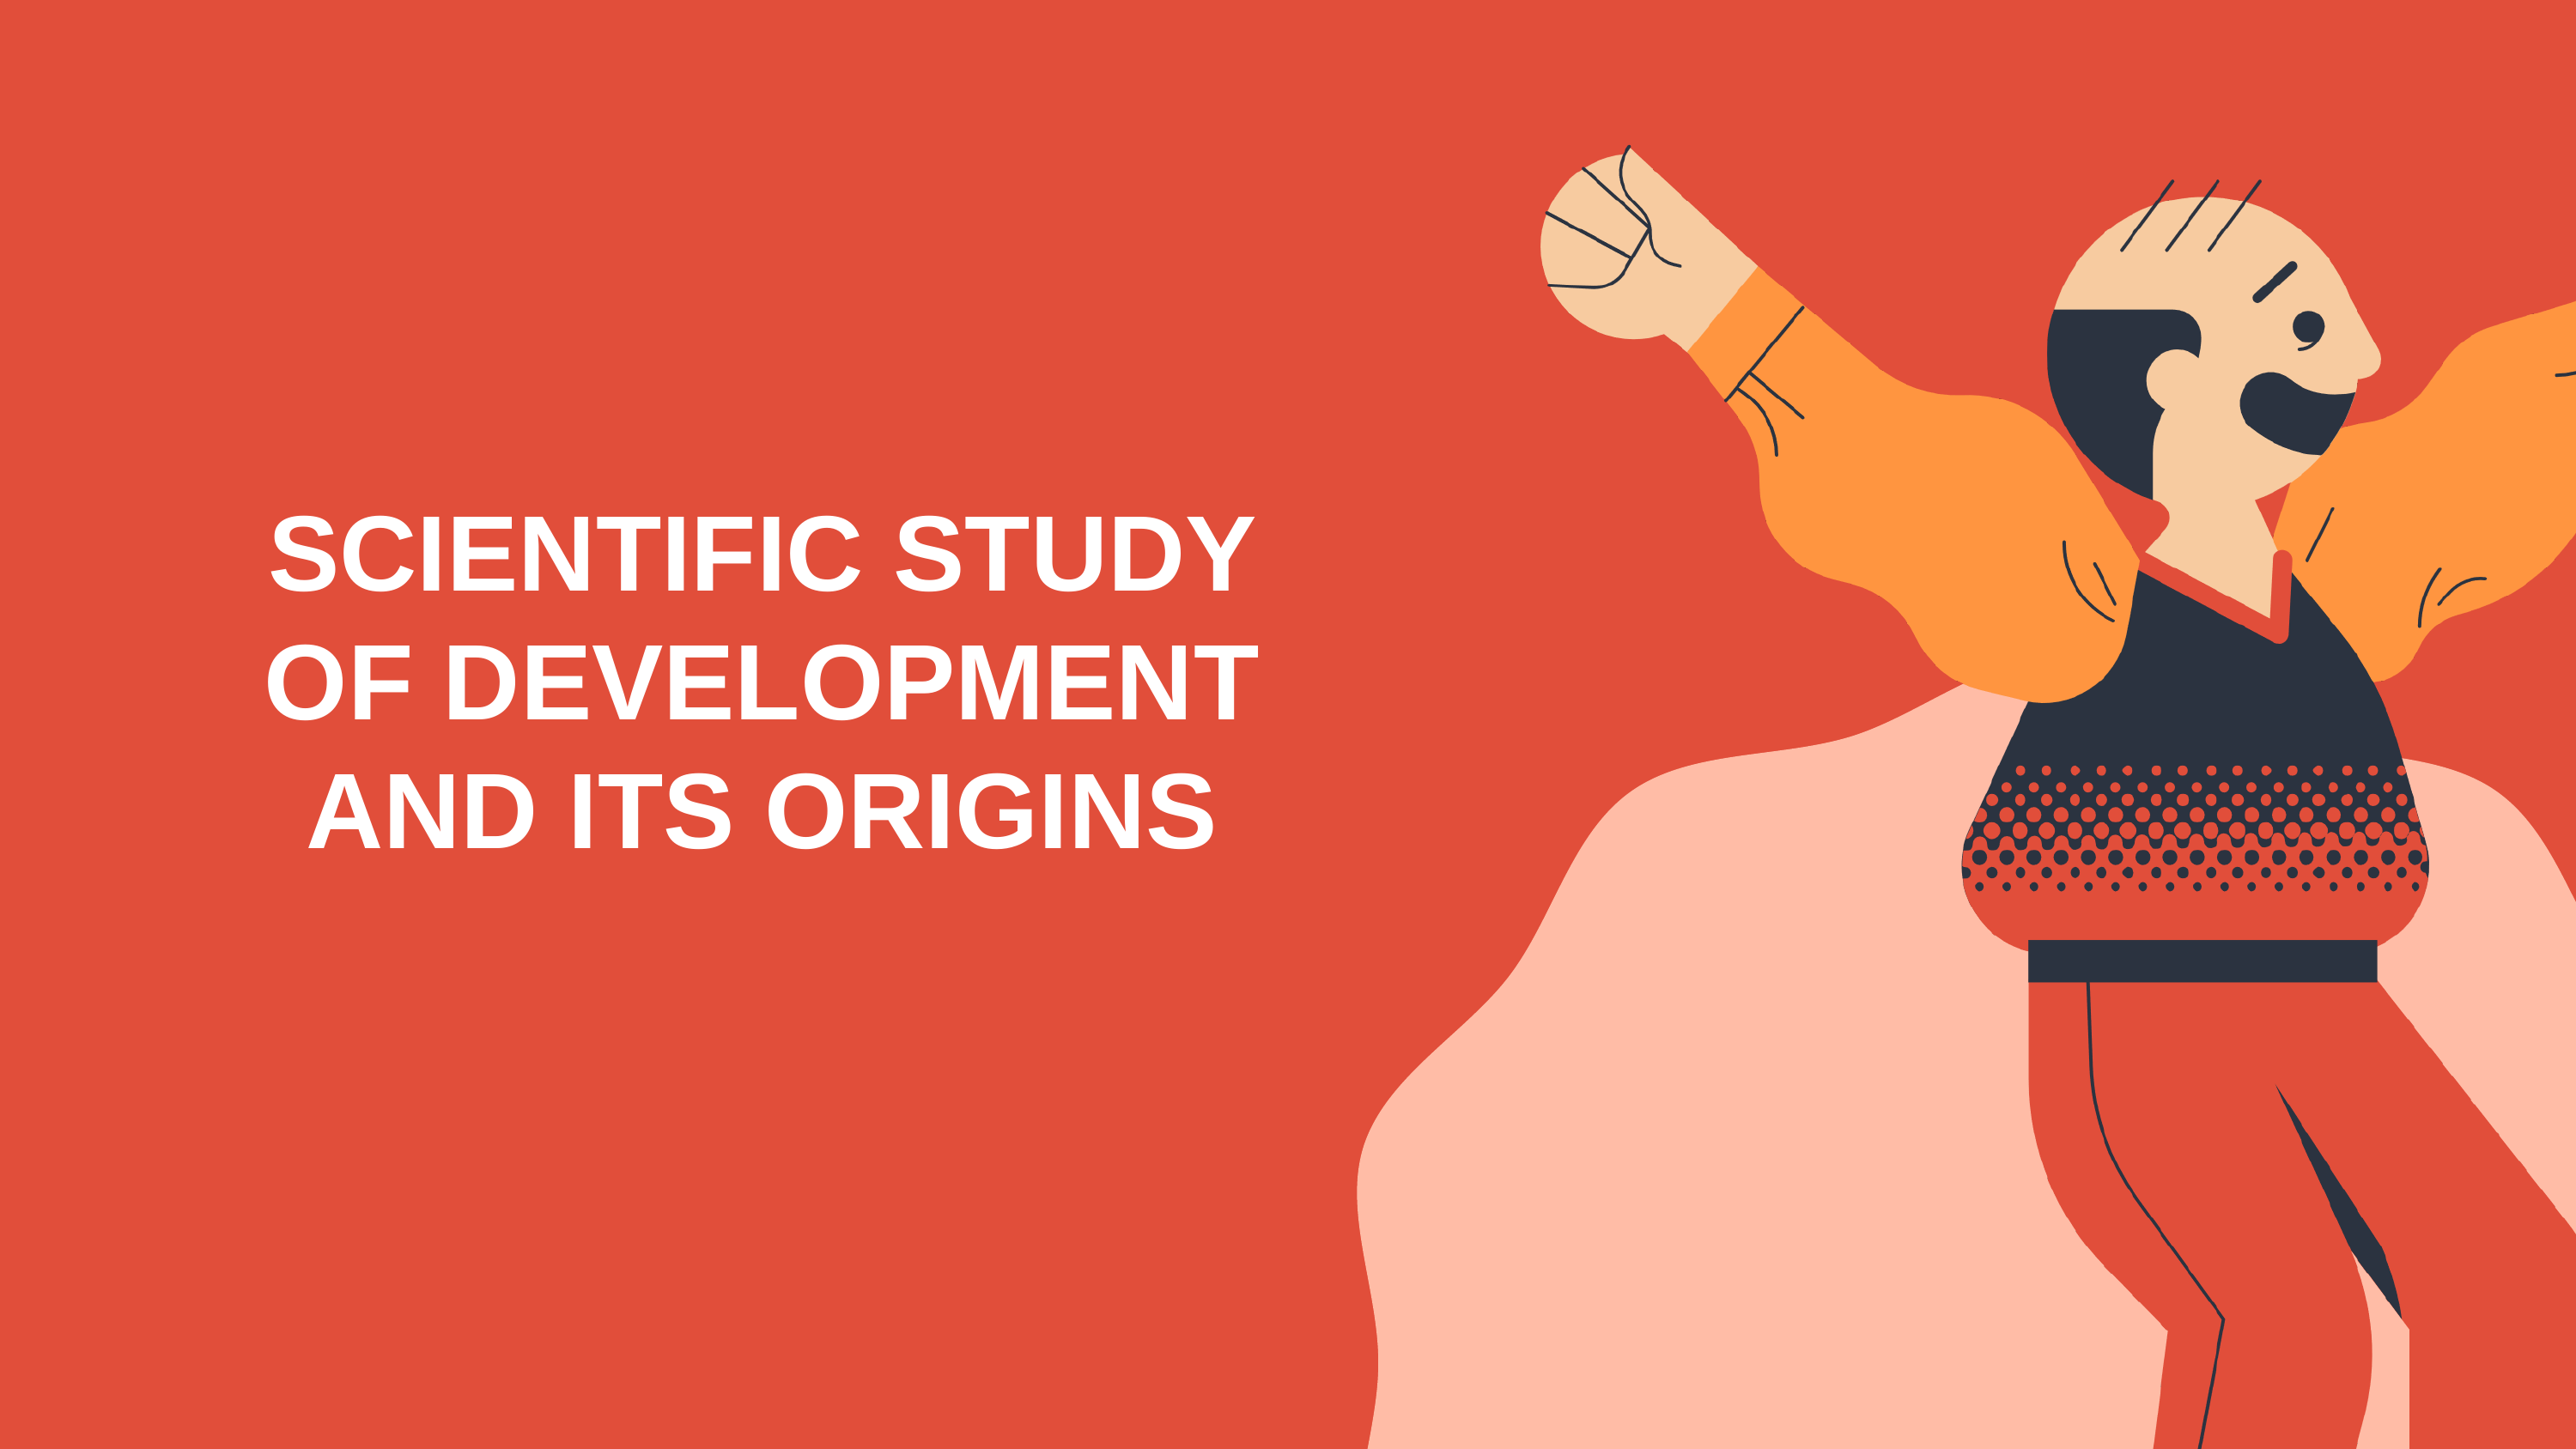

SCIENTIFIC STUDY OF DEVELOPMENT AND ITS ORIGINS